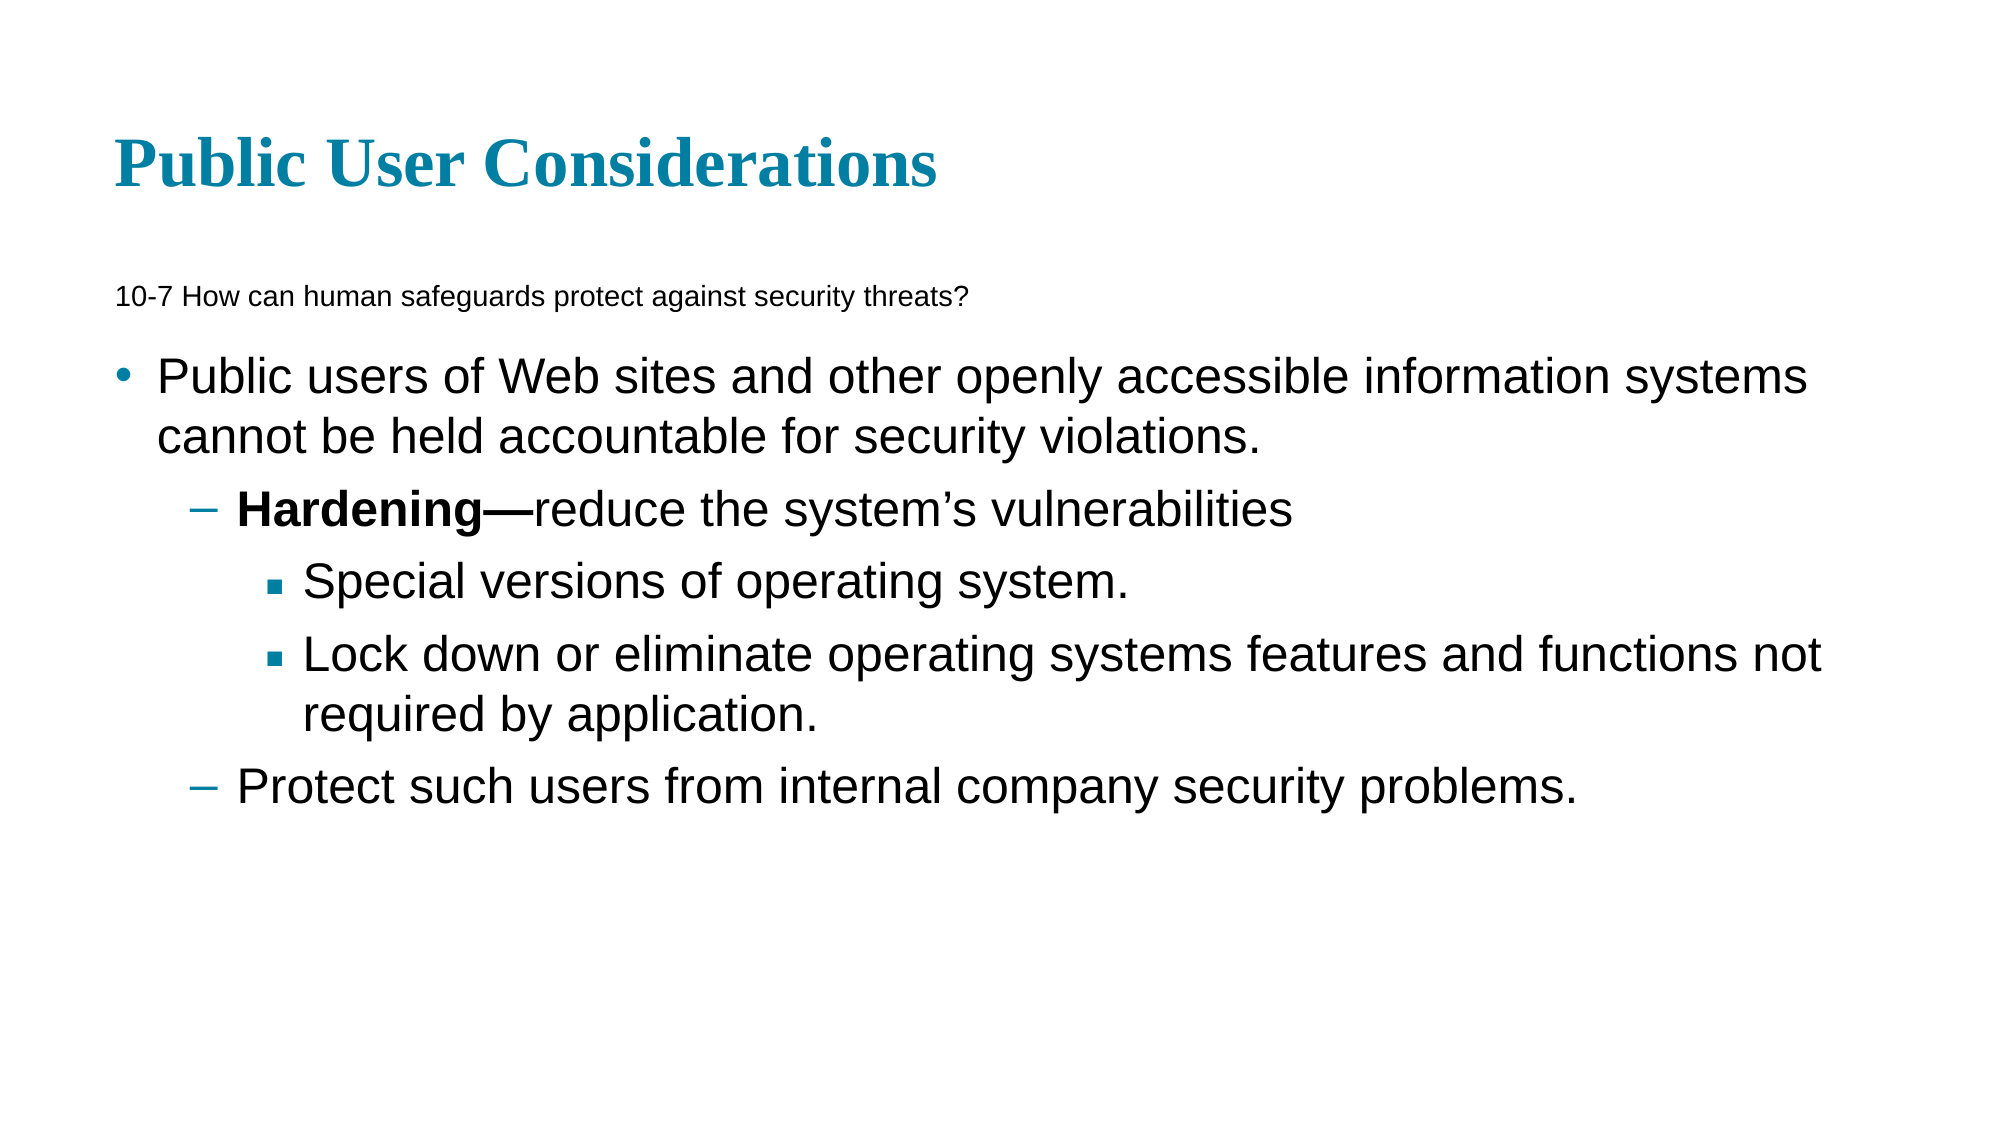

# Public User Considerations
10-7 How can human safeguards protect against security threats?
Public users of Web sites and other openly accessible information systems cannot be held accountable for security violations.
Hardening—reduce the system’s vulnerabilities
Special versions of operating system.
Lock down or eliminate operating systems features and functions not required by application.
Protect such users from internal company security problems.